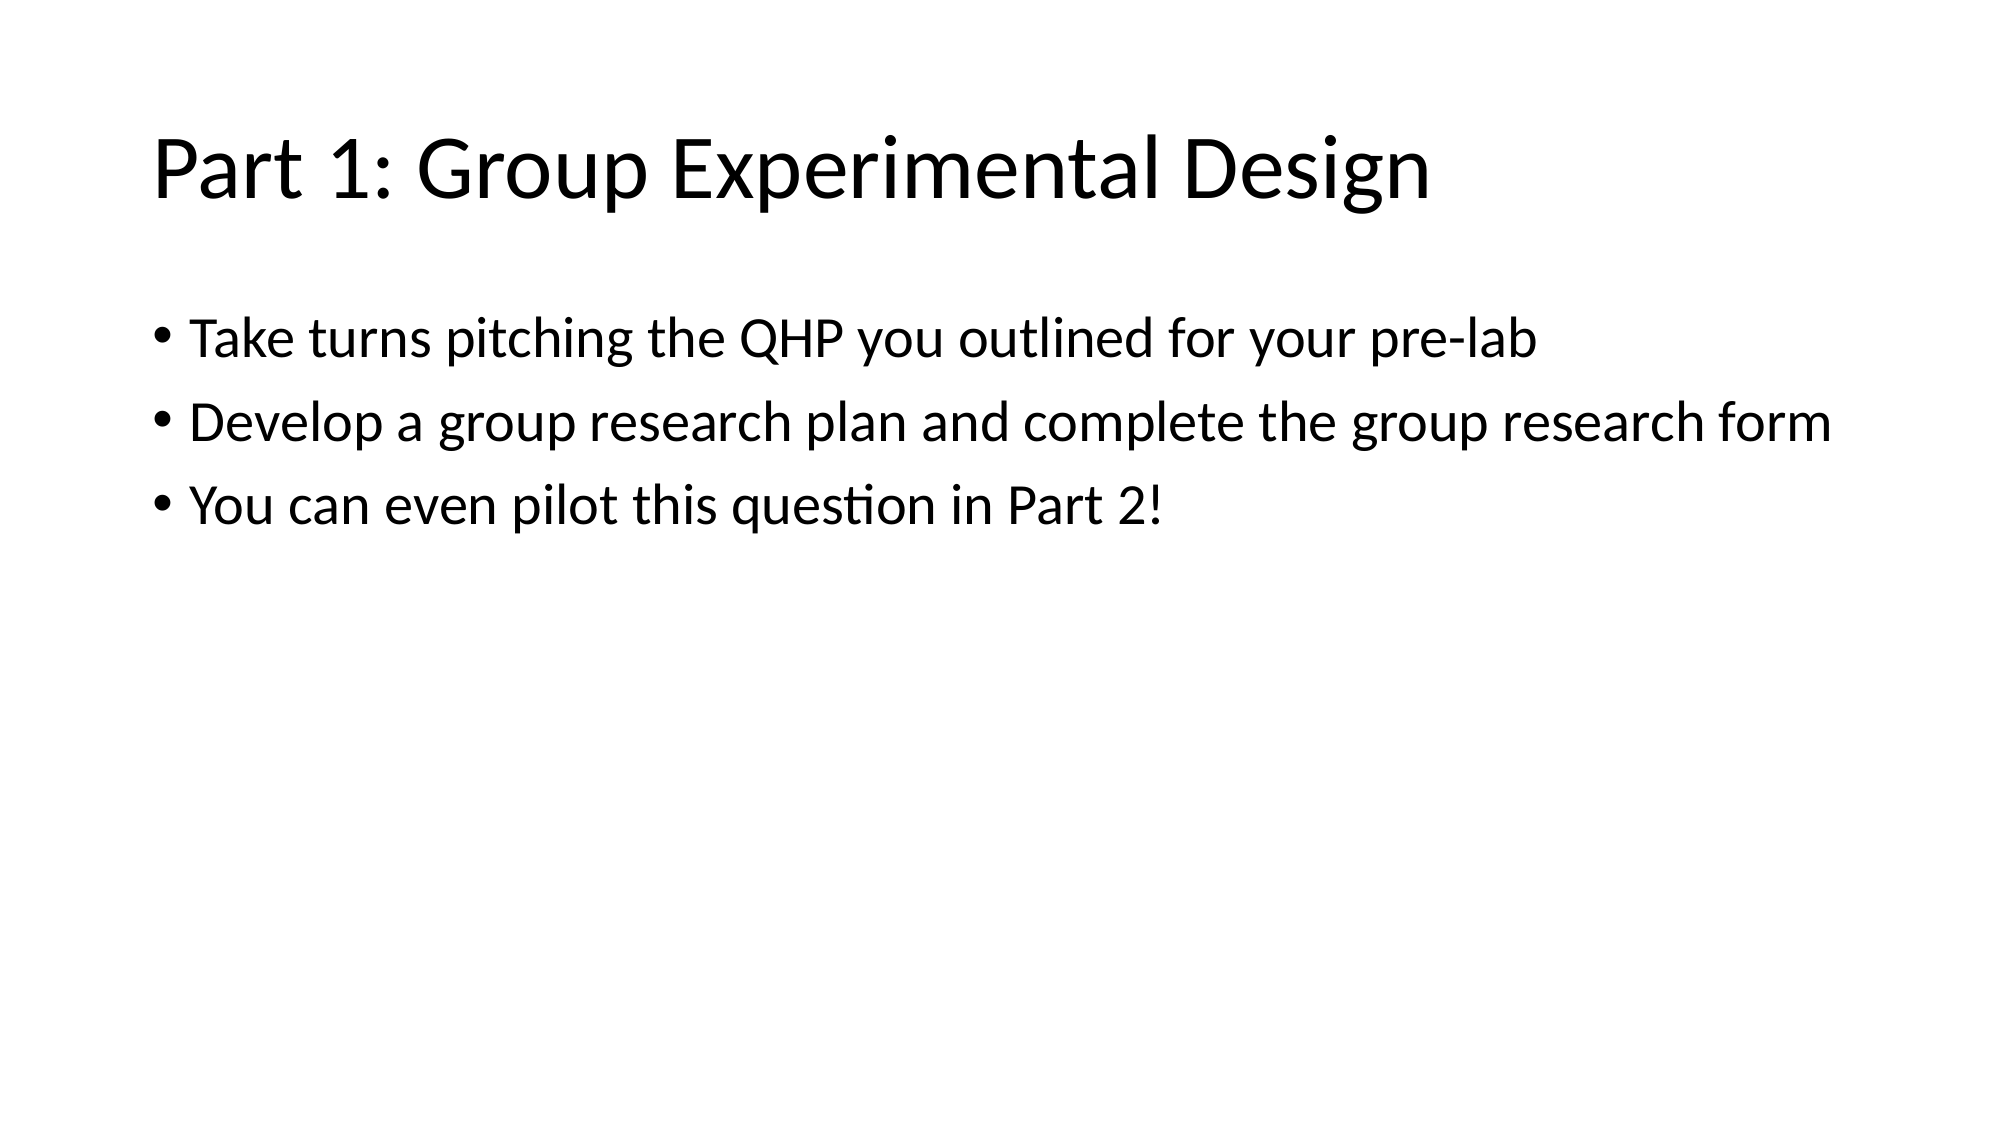

# Part 1: Group Experimental Design
Take turns pitching the QHP you outlined for your pre-lab
Develop a group research plan and complete the group research form
You can even pilot this question in Part 2!